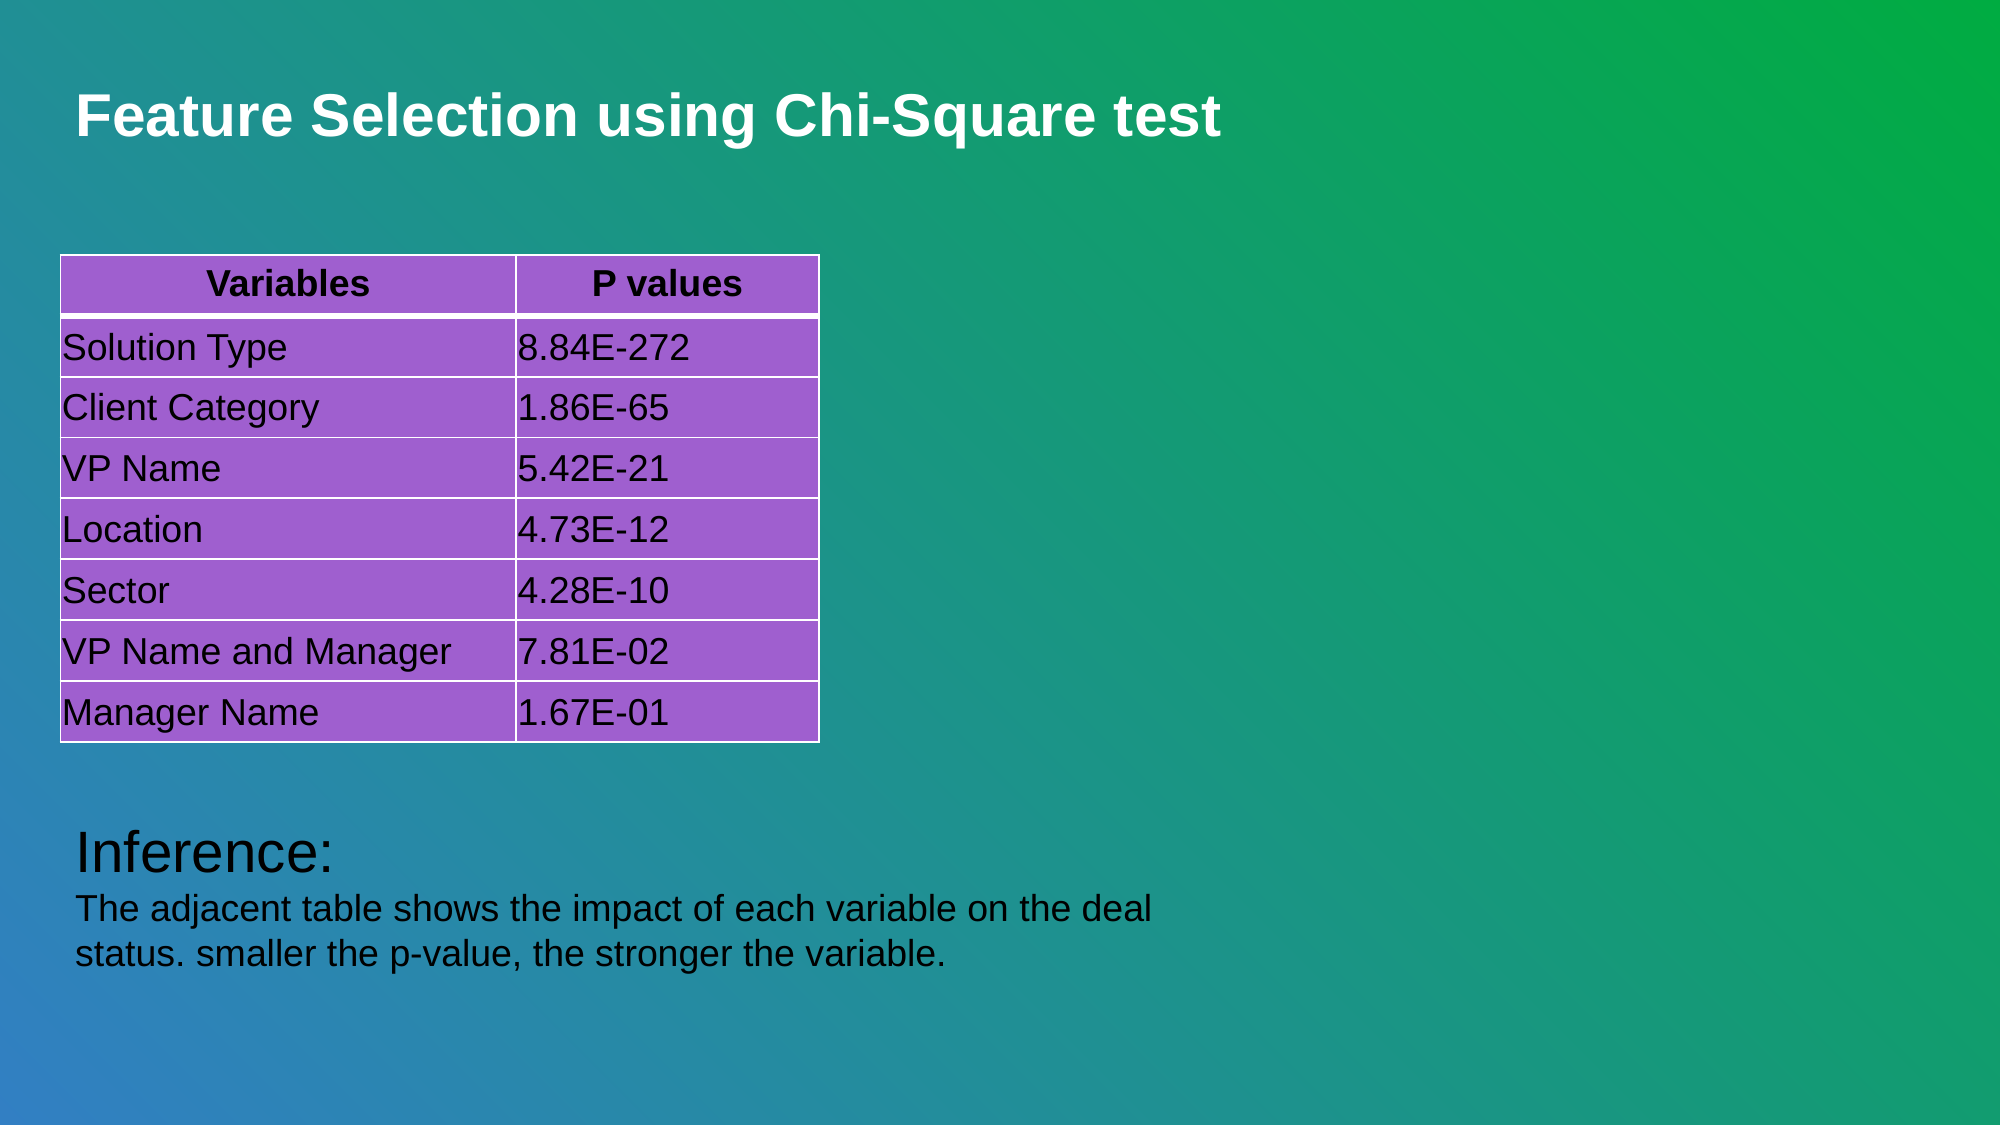

# Feature Selection using Chi-Square test
| Variables | P values |
| --- | --- |
| Solution Type | 8.84E-272 |
| Client Category | 1.86E-65 |
| VP Name | 5.42E-21 |
| Location | 4.73E-12 |
| Sector | 4.28E-10 |
| VP Name and Manager | 7.81E-02 |
| Manager Name | 1.67E-01 |
Inference:
The adjacent table shows the impact of each variable on the deal status. smaller the p-value, the stronger the variable.